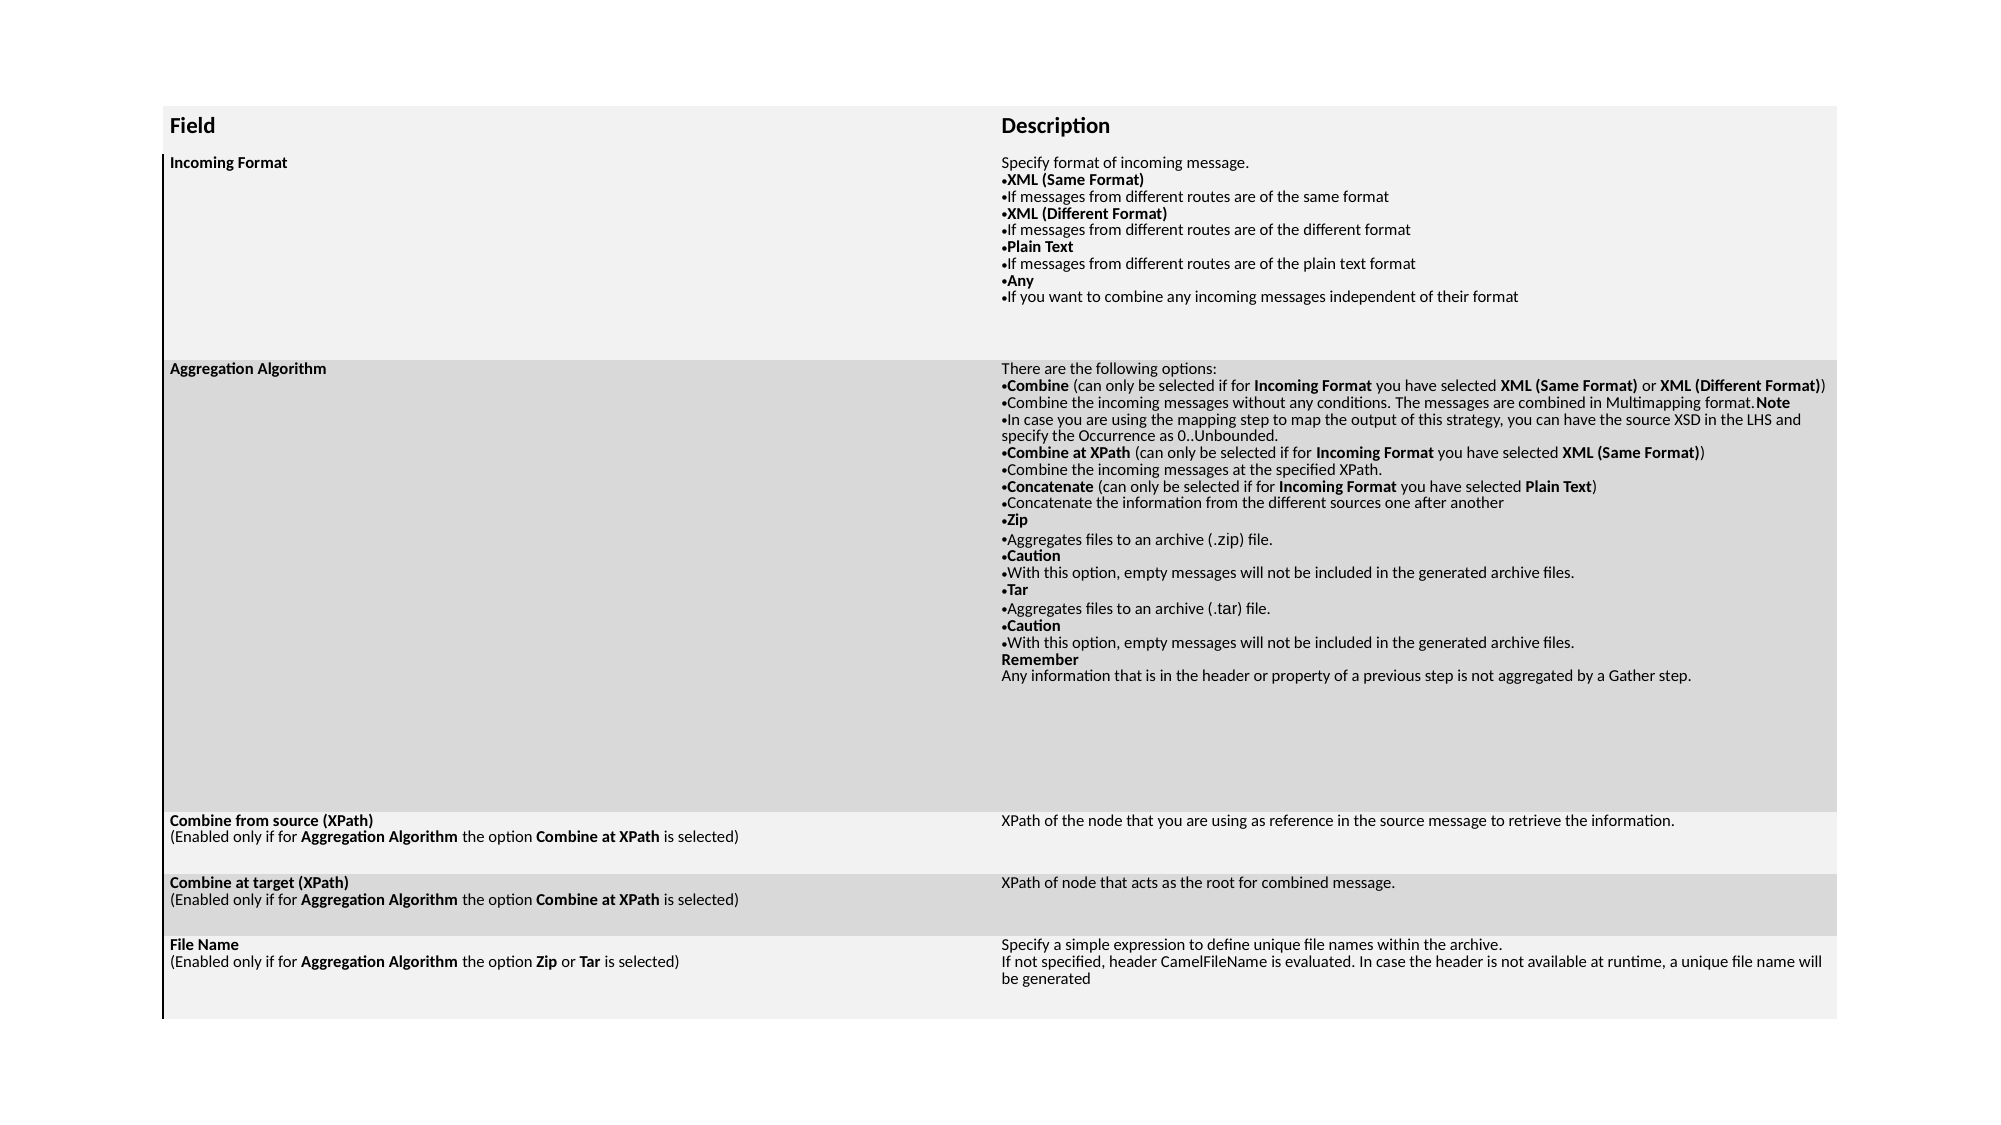

| Field | Description |
| --- | --- |
| Incoming Format | Specify format of incoming message. XML (Same Format) If messages from different routes are of the same format XML (Different Format) If messages from different routes are of the different format Plain Text If messages from different routes are of the plain text format Any If you want to combine any incoming messages independent of their format |
| Aggregation Algorithm | There are the following options: Combine (can only be selected if for Incoming Format you have selected XML (Same Format) or XML (Different Format)) Combine the incoming messages without any conditions. The messages are combined in Multimapping format.Note In case you are using the mapping step to map the output of this strategy, you can have the source XSD in the LHS and specify the Occurrence as 0..Unbounded. Combine at XPath (can only be selected if for Incoming Format you have selected XML (Same Format)) Combine the incoming messages at the specified XPath. Concatenate (can only be selected if for Incoming Format you have selected Plain Text) Concatenate the information from the different sources one after another Zip Aggregates files to an archive (.zip) file. Caution With this option, empty messages will not be included in the generated archive files. Tar Aggregates files to an archive (.tar) file. Caution With this option, empty messages will not be included in the generated archive files. Remember Any information that is in the header or property of a previous step is not aggregated by a Gather step. |
| Combine from source (XPath) (Enabled only if for Aggregation Algorithm the option Combine at XPath is selected) | XPath of the node that you are using as reference in the source message to retrieve the information. |
| Combine at target (XPath) (Enabled only if for Aggregation Algorithm the option Combine at XPath is selected) | XPath of node that acts as the root for combined message. |
| File Name (Enabled only if for Aggregation Algorithm the option Zip or Tar is selected) | Specify a simple expression to define unique file names within the archive. If not specified, header CamelFileName is evaluated. In case the header is not available at runtime, a unique file name will be generated |